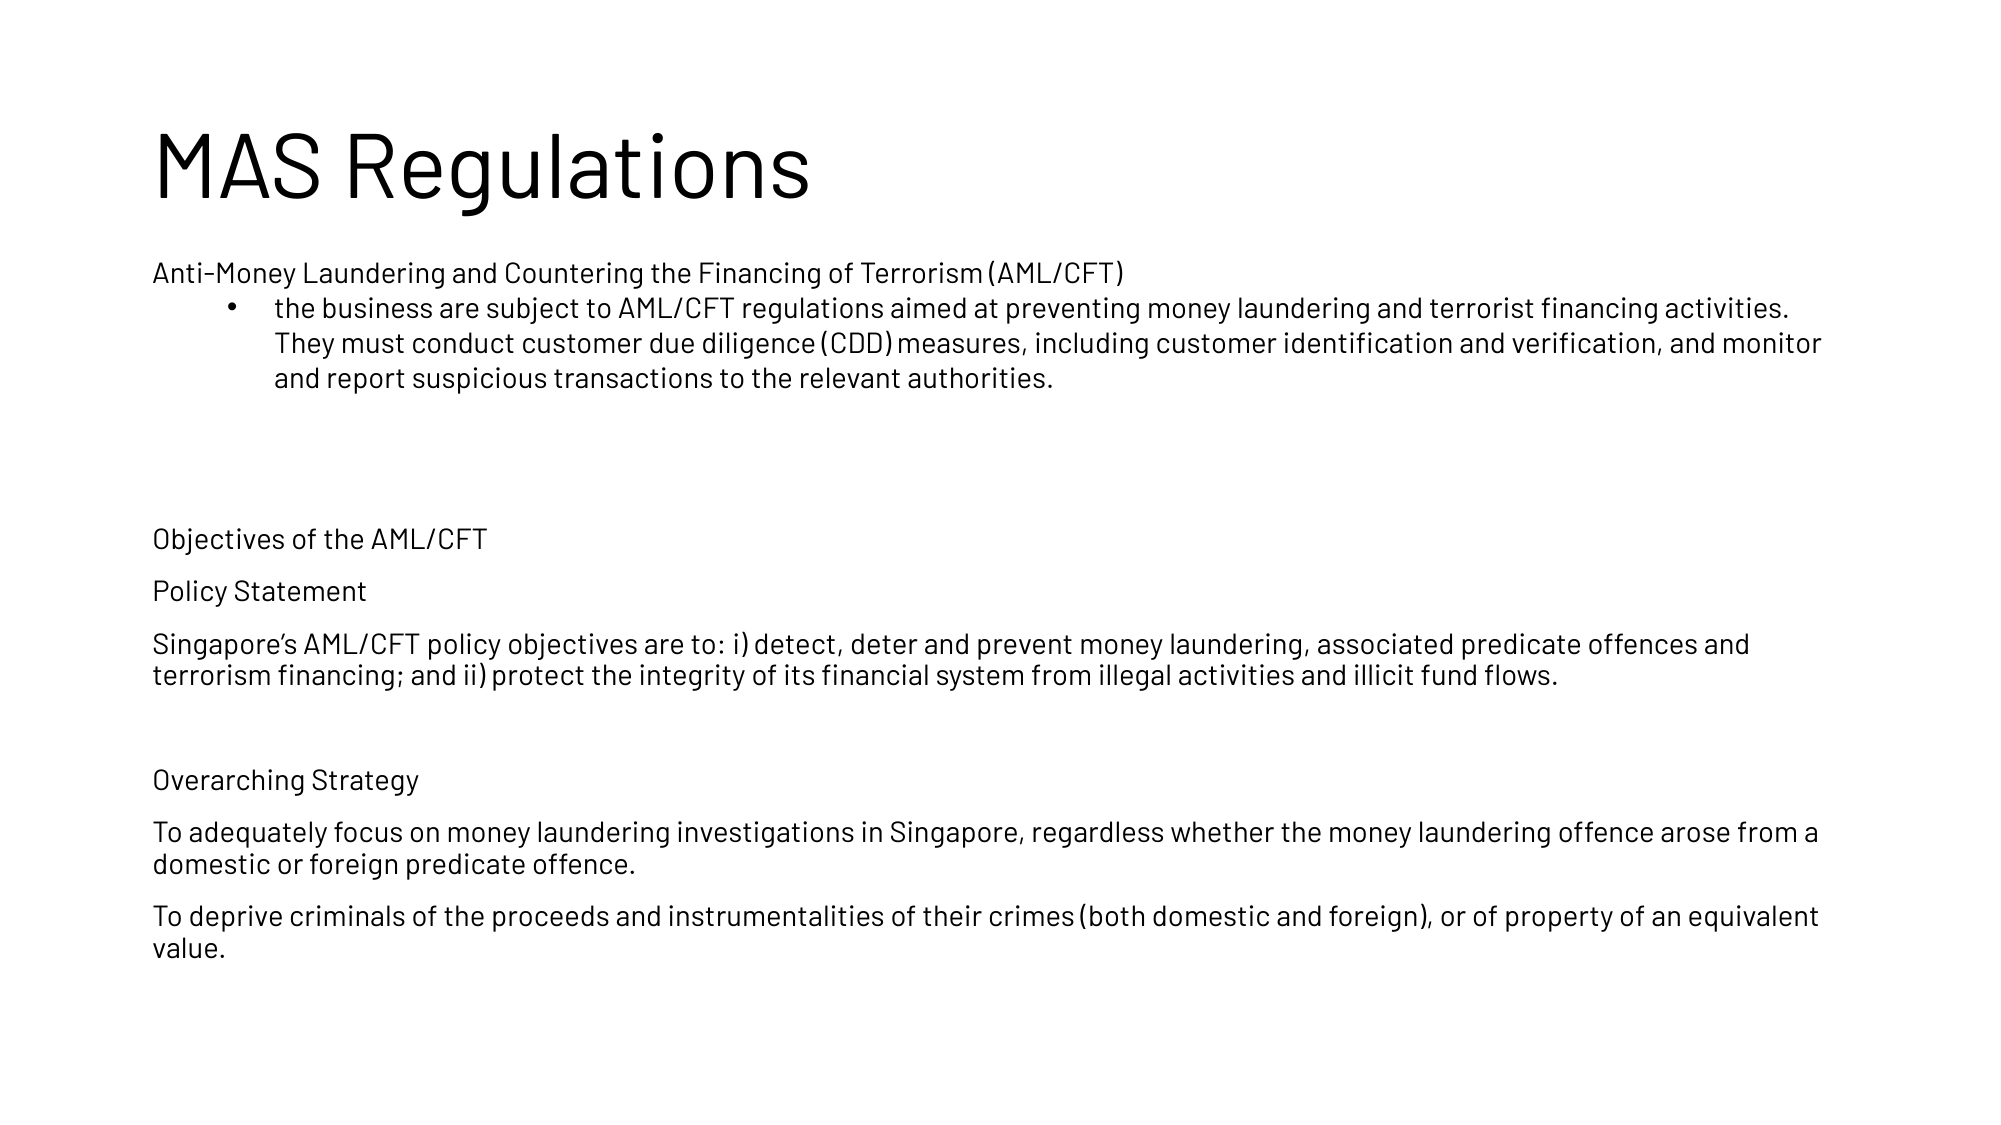

# MAS Regulations
Anti-Money Laundering and Countering the Financing of Terrorism (AML/CFT)
the business are subject to AML/CFT regulations aimed at preventing money laundering and terrorist financing activities. They must conduct customer due diligence (CDD) measures, including customer identification and verification, and monitor and report suspicious transactions to the relevant authorities.
Objectives of the AML/CFT
Policy Statement
Singapore’s AML/CFT policy objectives are to: i) detect, deter and prevent money laundering, associated predicate offences and terrorism financing; and ii) protect the integrity of its financial system from illegal activities and illicit fund flows.

Overarching Strategy
To adequately focus on money laundering investigations in Singapore, regardless whether the money laundering offence arose from a domestic or foreign predicate offence.
To deprive criminals of the proceeds and instrumentalities of their crimes (both domestic and foreign), or of property of an equivalent value.